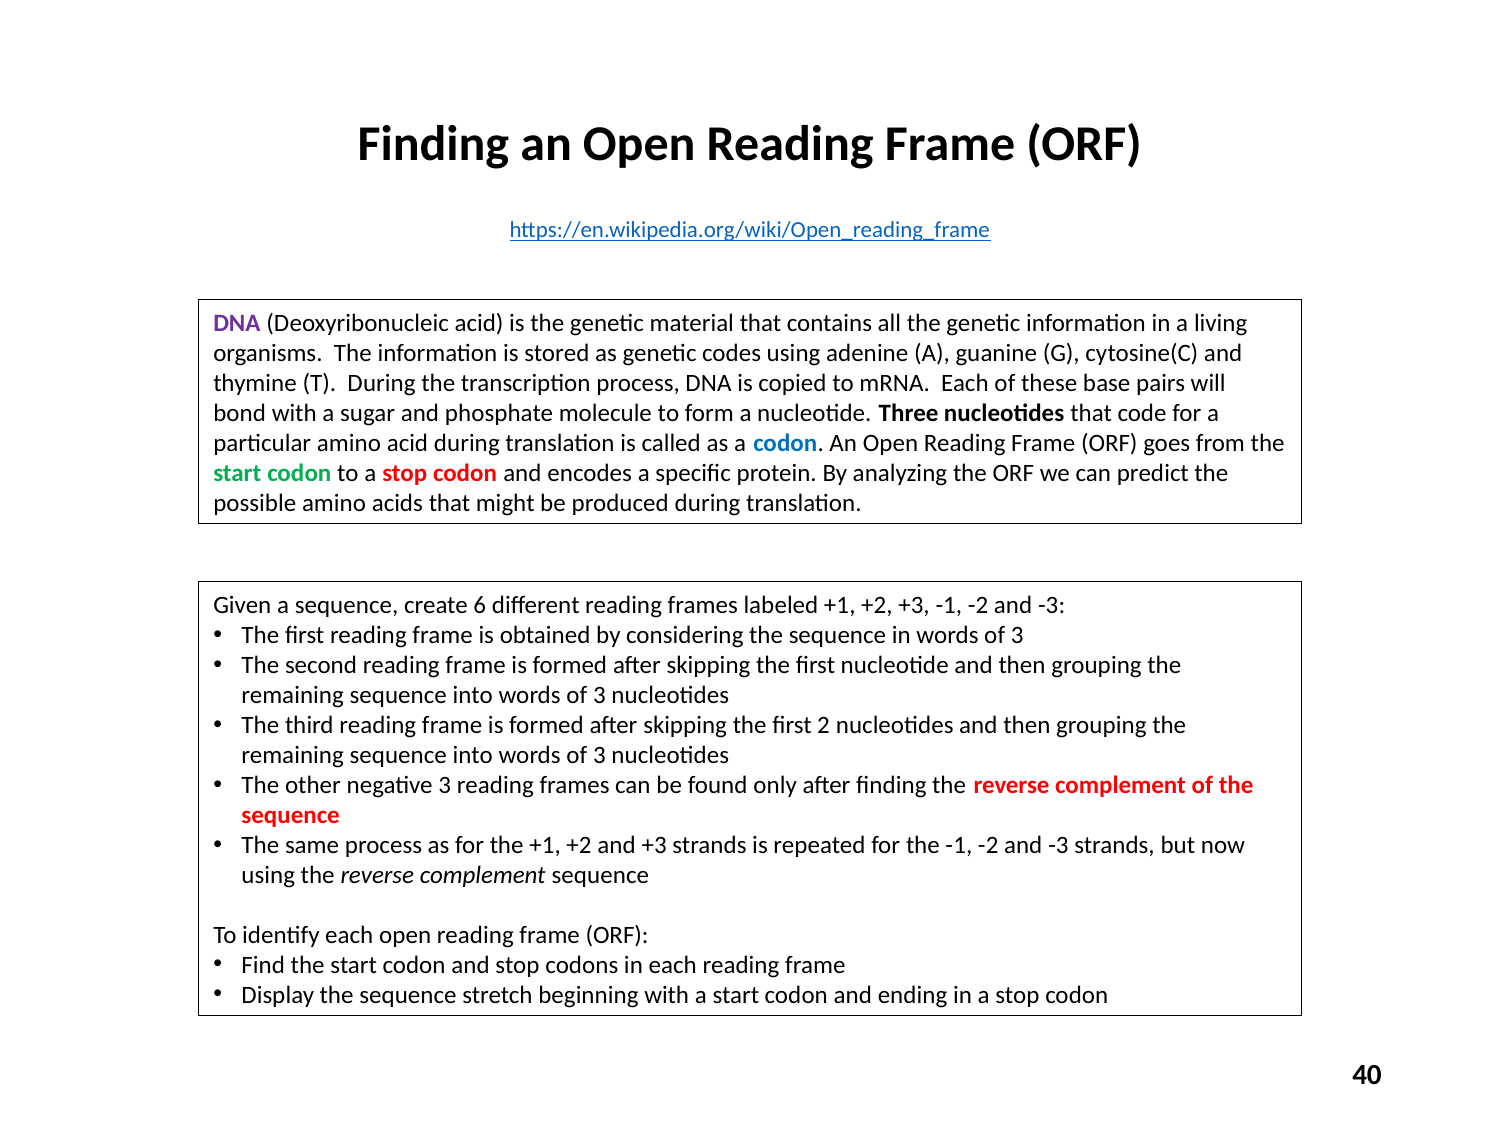

Finding an Open Reading Frame (ORF)
https://en.wikipedia.org/wiki/Open_reading_frame
DNA (Deoxyribonucleic acid) is the genetic material that contains all the genetic information in a living organisms.  The information is stored as genetic codes using adenine (A), guanine (G), cytosine(C) and thymine (T).  During the transcription process, DNA is copied to mRNA.  Each of these base pairs will bond with a sugar and phosphate molecule to form a nucleotide. Three nucleotides that code for a particular amino acid during translation is called as a codon. An Open Reading Frame (ORF) goes from the start codon to a stop codon and encodes a specific protein. By analyzing the ORF we can predict the possible amino acids that might be produced during translation.
Given a sequence, create 6 different reading frames labeled +1, +2, +3, -1, -2 and -3:
The first reading frame is obtained by considering the sequence in words of 3
The second reading frame is formed after skipping the first nucleotide and then grouping the remaining sequence into words of 3 nucleotides
The third reading frame is formed after skipping the first 2 nucleotides and then grouping the remaining sequence into words of 3 nucleotides
The other negative 3 reading frames can be found only after finding the reverse complement of the sequence
The same process as for the +1, +2 and +3 strands is repeated for the -1, -2 and -3 strands, but now using the reverse complement sequence

To identify each open reading frame (ORF):
Find the start codon and stop codons in each reading frame
Display the sequence stretch beginning with a start codon and ending in a stop codon
40